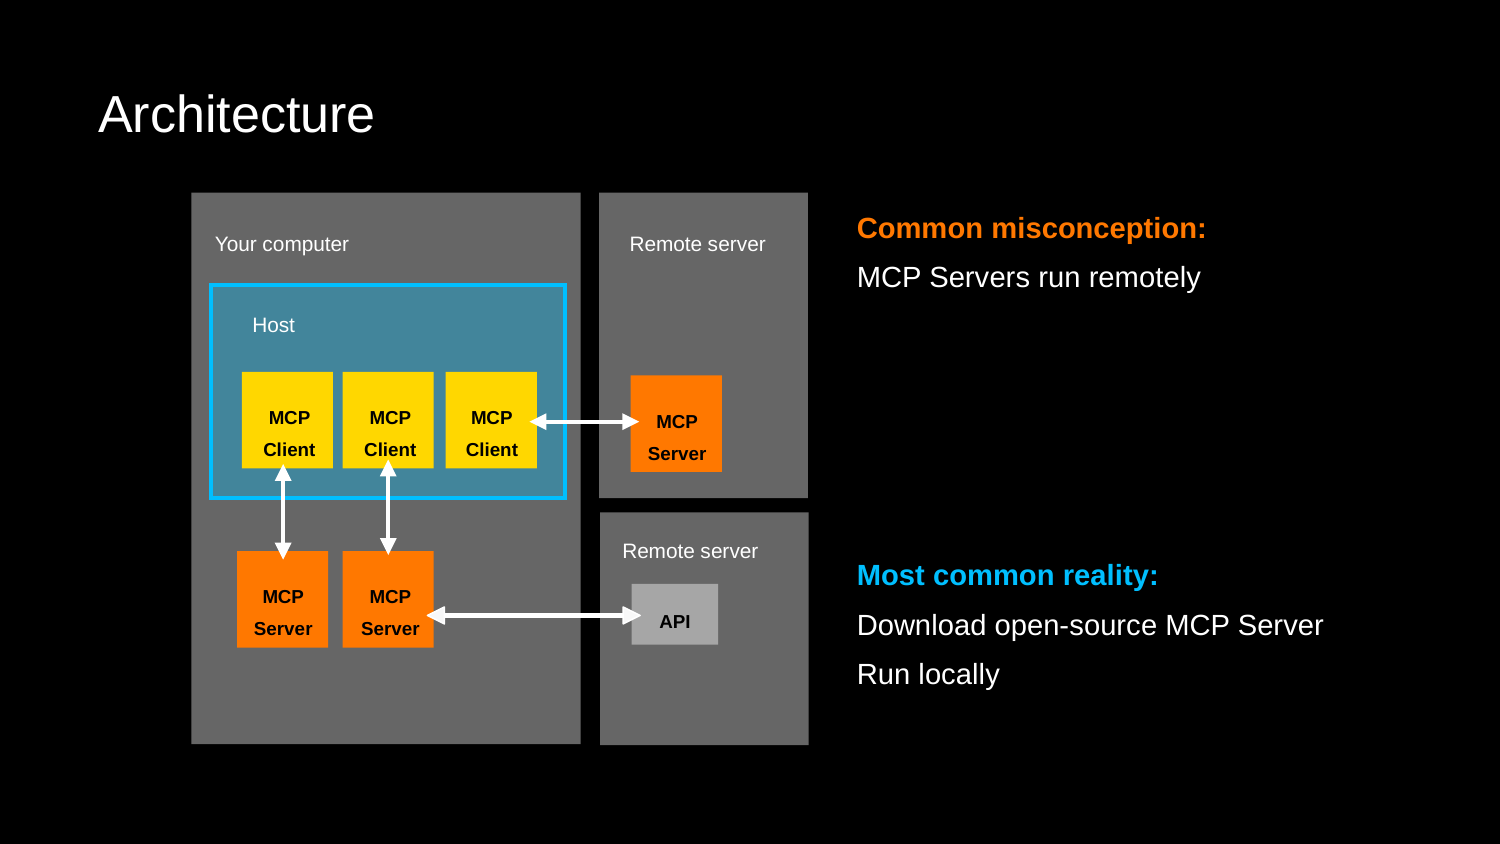

Architecture

Common misconception:
MCP Servers run remotely

Most common reality:
Download open-source MCP Server
Run locally
Your computer
Remote server

Host

MCP
Client
MCP
Client
MCP
Client
MCP
Server

Remote server

MCP
Server
MCP
Server

API